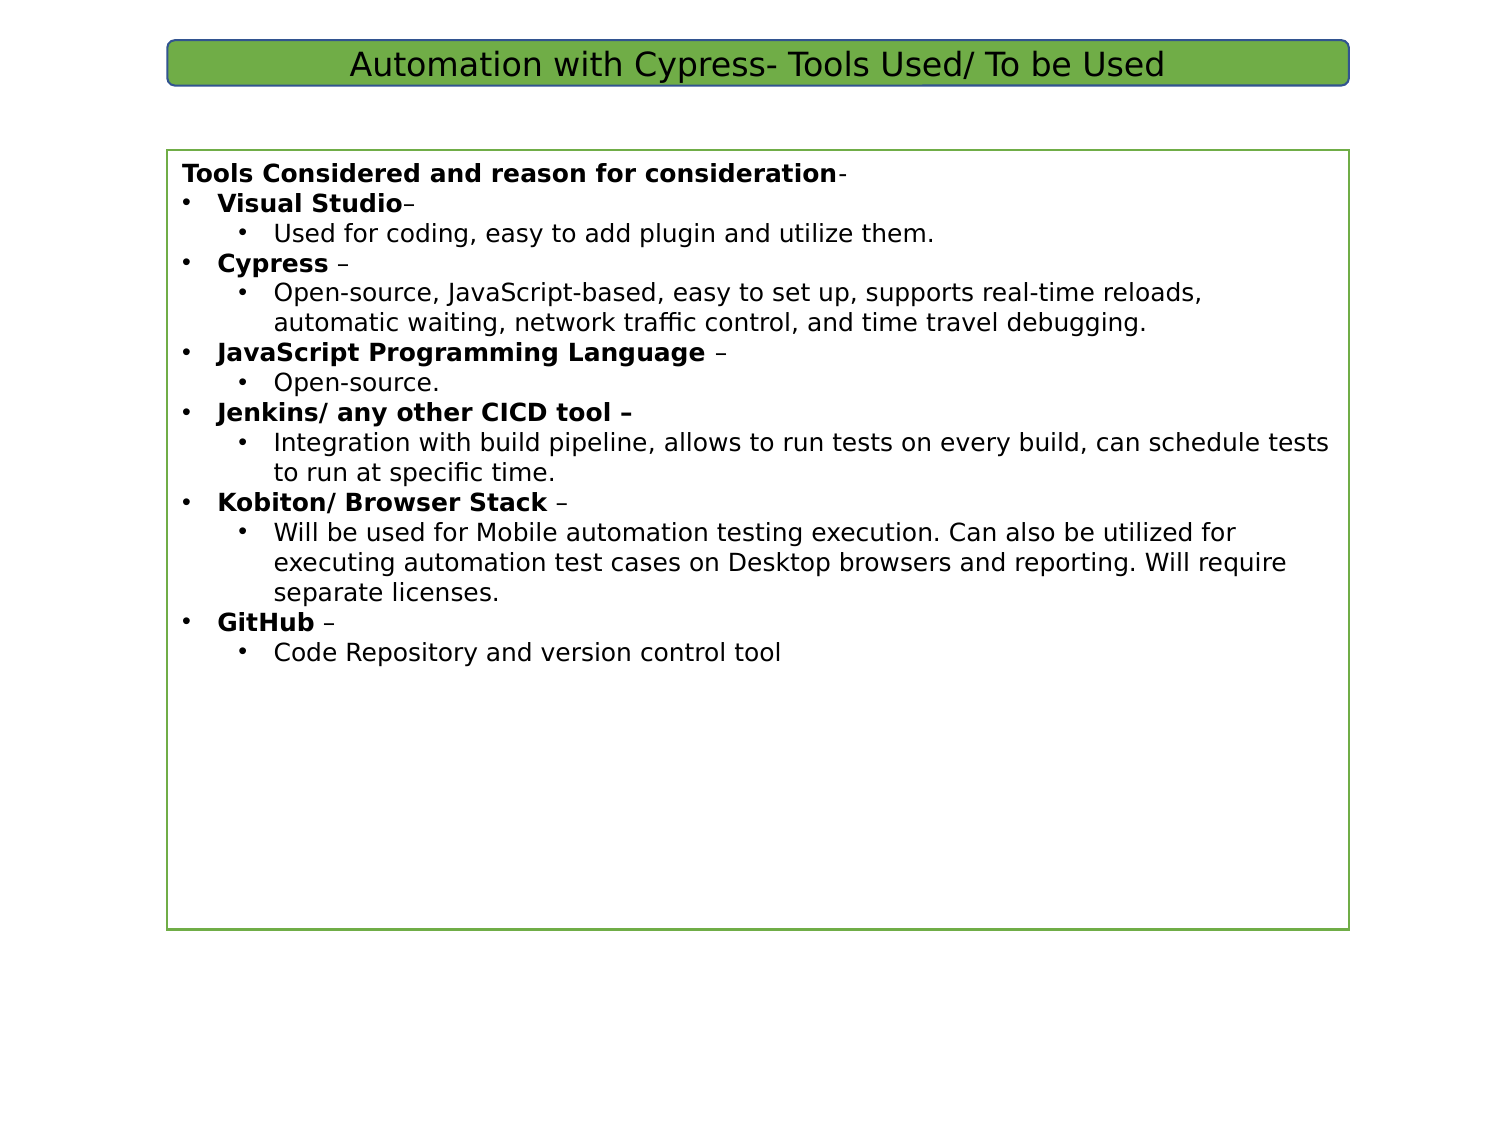

Automation with Cypress- Tools Used/ To be Used
Tools Considered and reason for consideration-
Visual Studio–
Used for coding, easy to add plugin and utilize them.
Cypress –
Open-source, JavaScript-based, easy to set up, supports real-time reloads, automatic waiting, network traffic control, and time travel debugging.
JavaScript Programming Language –
Open-source.
Jenkins/ any other CICD tool –
Integration with build pipeline, allows to run tests on every build, can schedule tests to run at specific time.
Kobiton/ Browser Stack –
Will be used for Mobile automation testing execution. Can also be utilized for executing automation test cases on Desktop browsers and reporting. Will require separate licenses.
GitHub –
Code Repository and version control tool